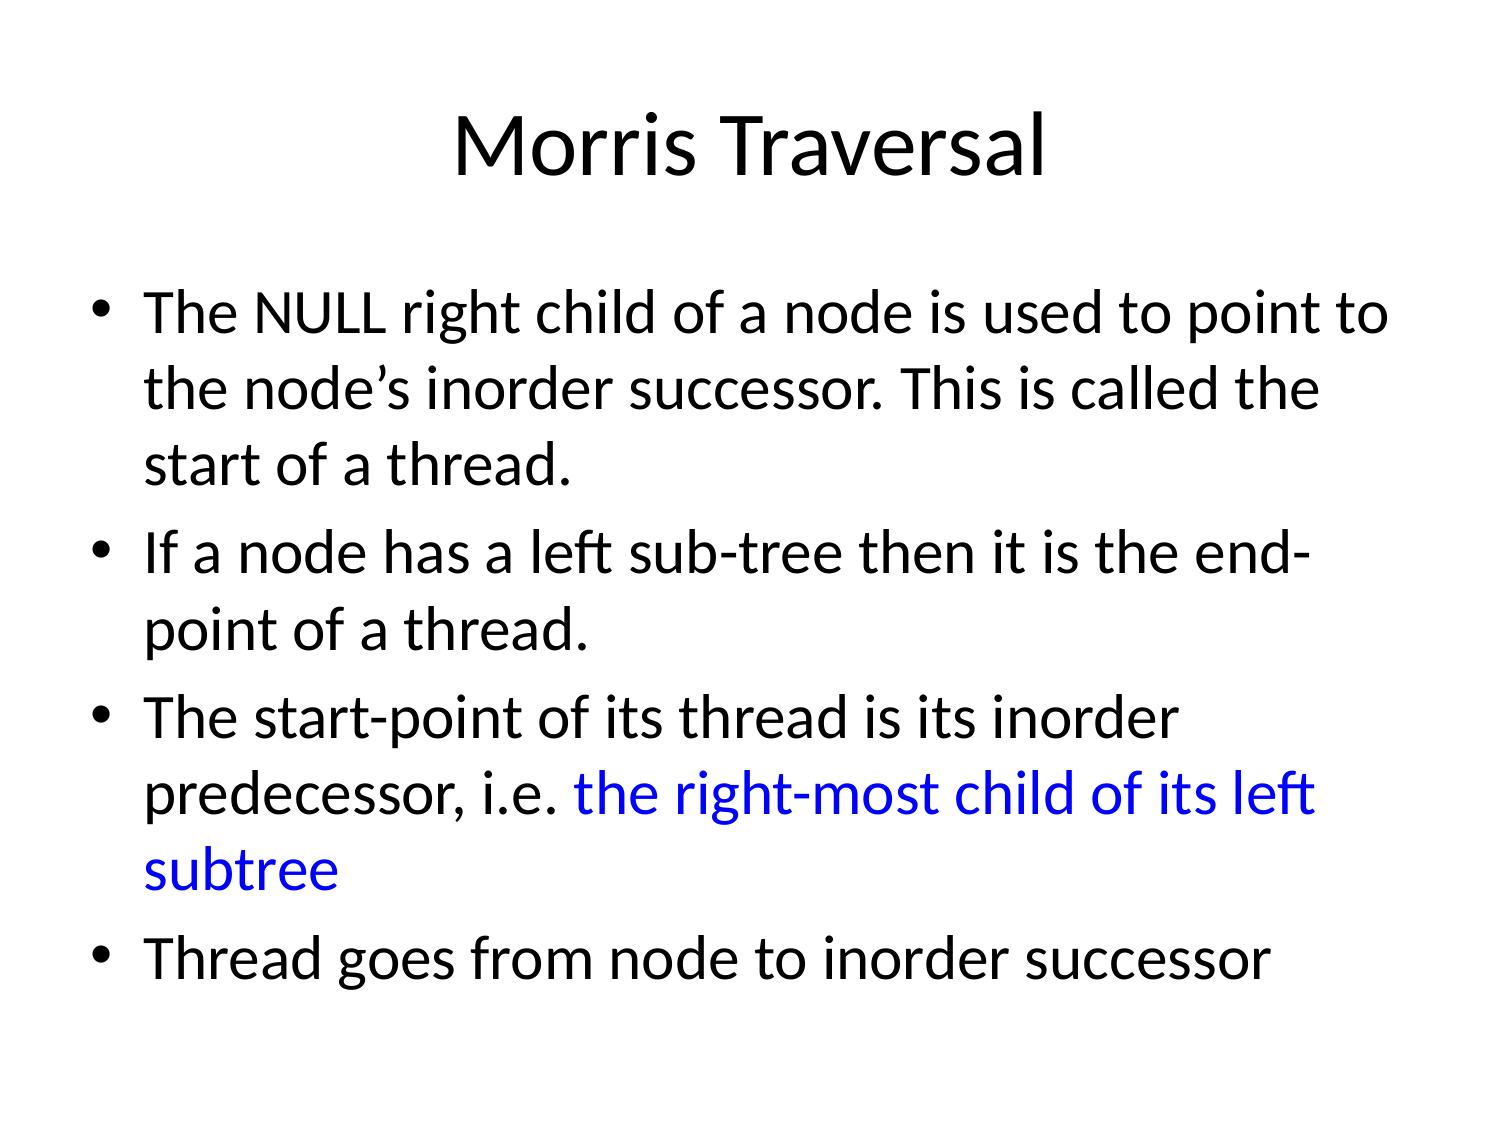

# Morris Traversal
The NULL right child of a node is used to point to the node’s inorder successor. This is called the start of a thread.
If a node has a left sub-tree then it is the end-point of a thread.
The start-point of its thread is its inorder predecessor, i.e. the right-most child of its left subtree
Thread goes from node to inorder successor